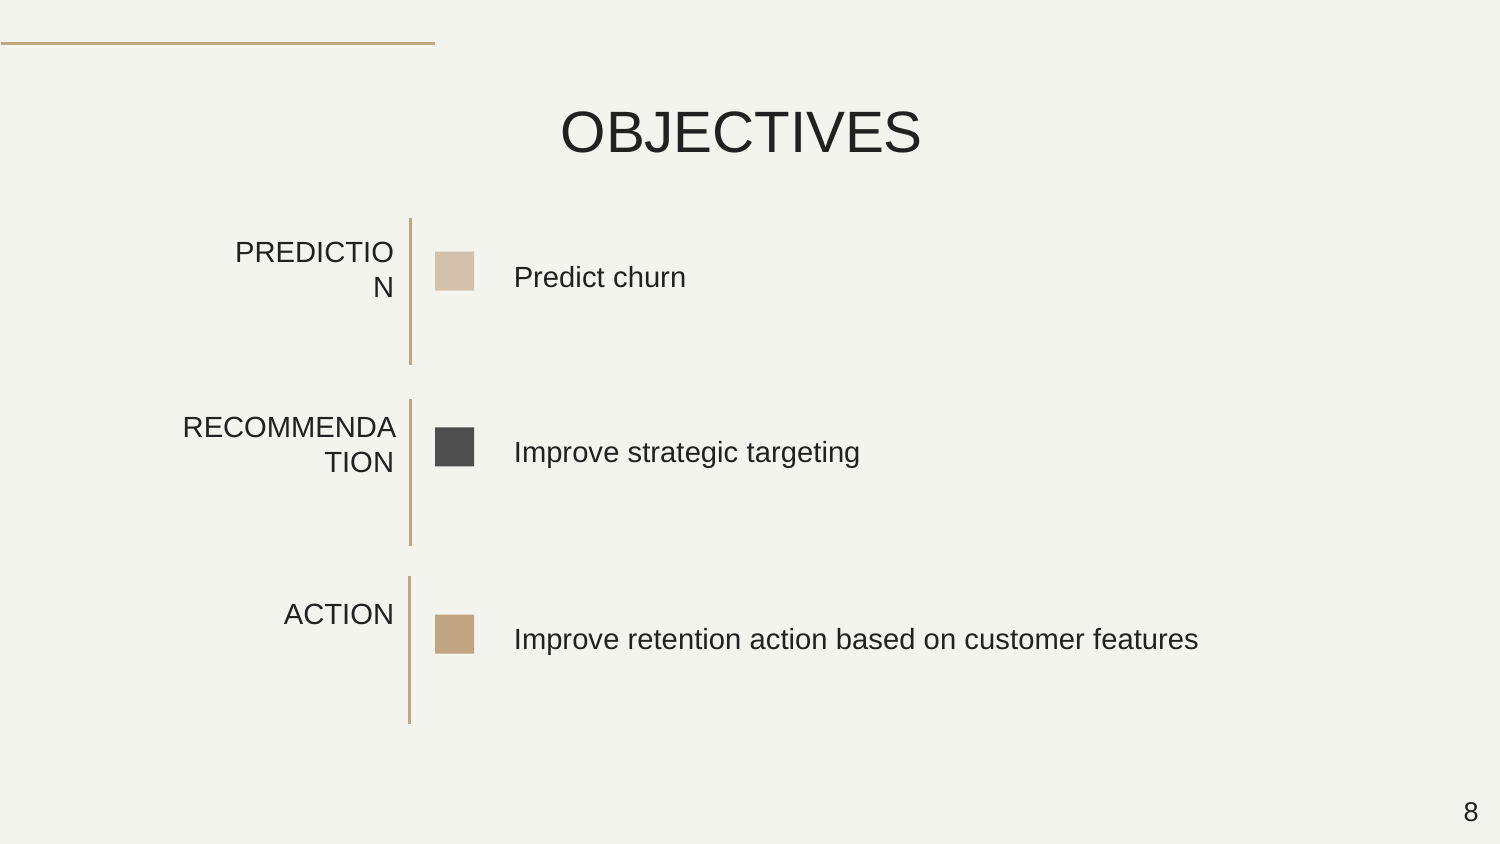

# OBJECTIVES
PREDICTION
Predict churn

RECOMMENDATION
Improve strategic targeting

ACTION
Improve retention action based on customer features

8